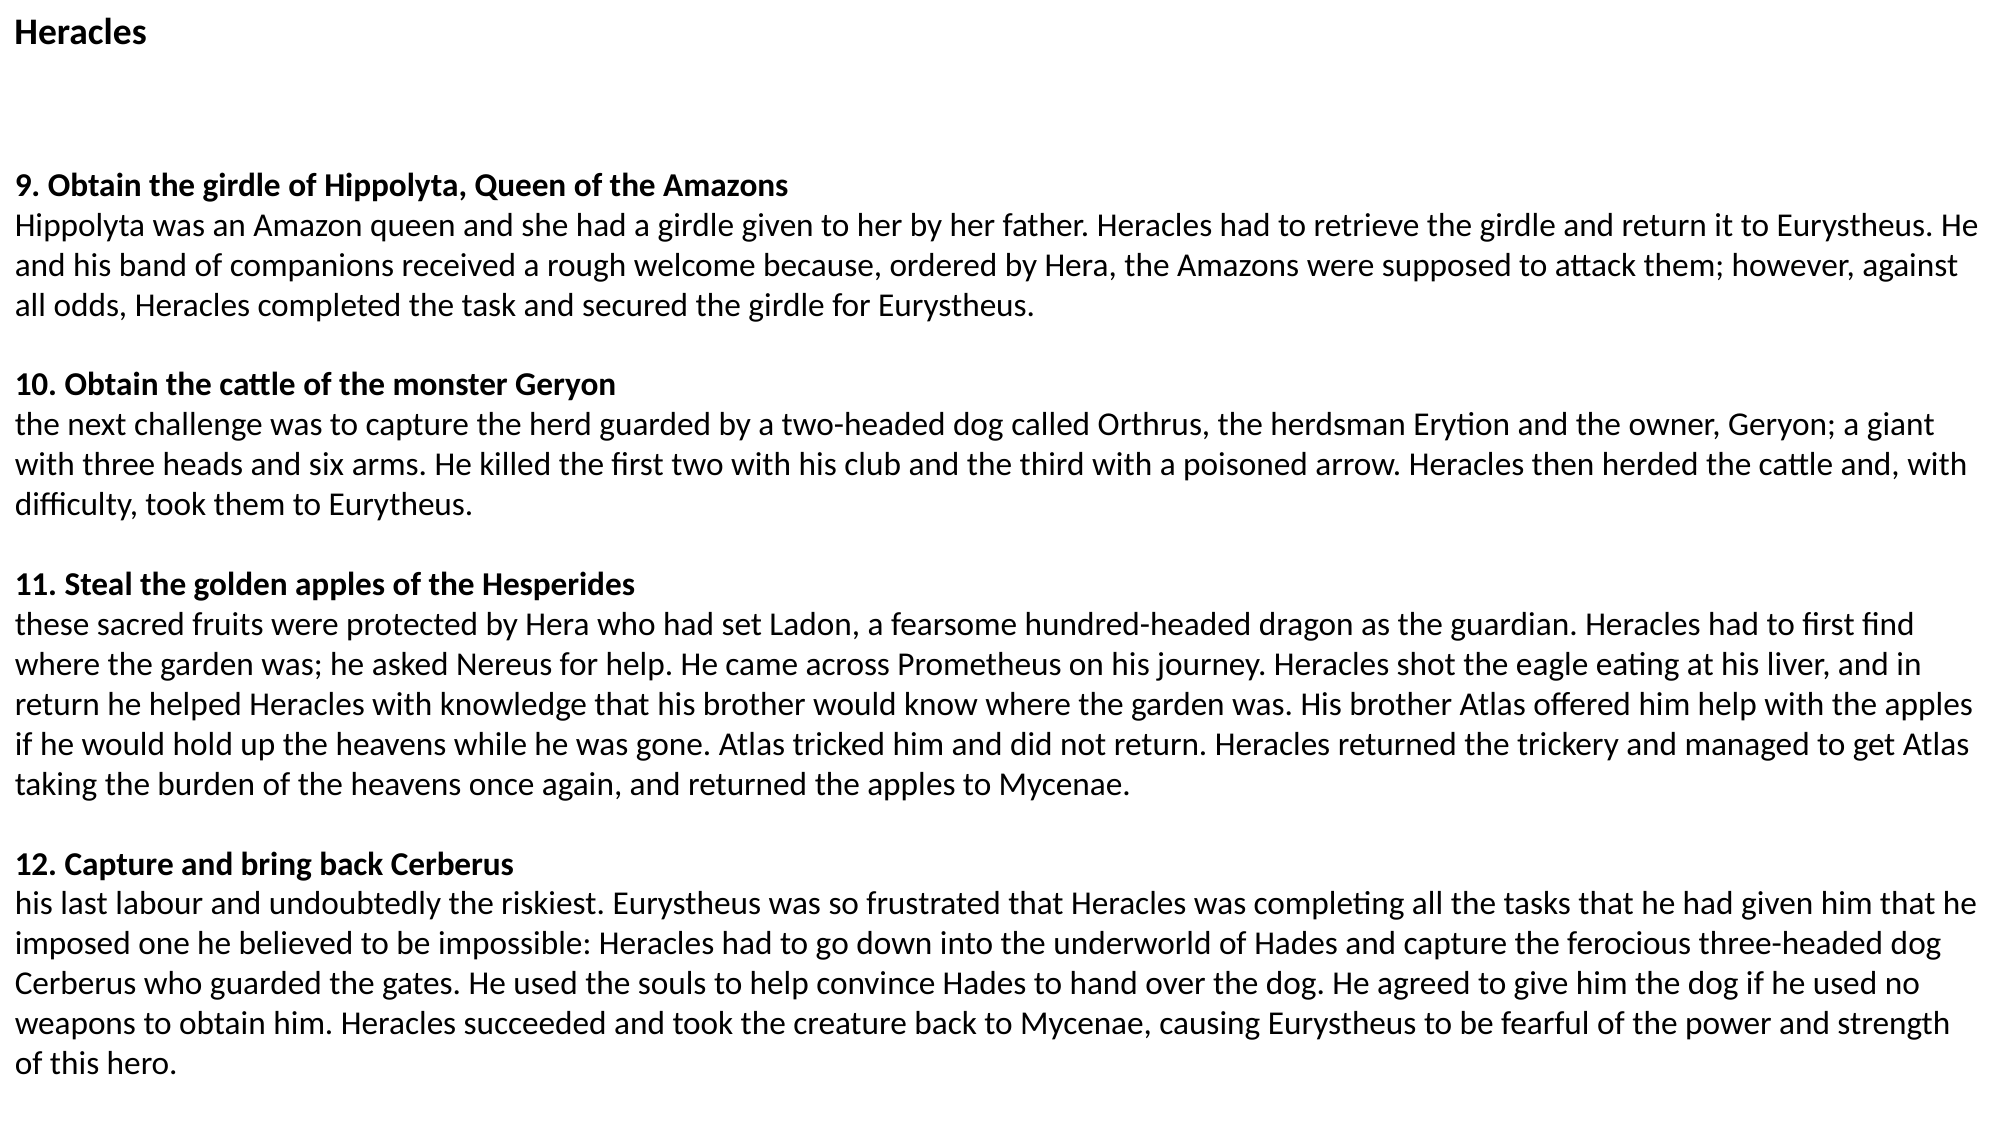

Heracles
9. Obtain the girdle of Hippolyta, Queen of the Amazons
Hippolyta was an Amazon queen and she had a girdle given to her by her father. Heracles had to retrieve the girdle and return it to Eurystheus. He and his band of companions received a rough welcome because, ordered by Hera, the Amazons were supposed to attack them; however, against all odds, Heracles completed the task and secured the girdle for Eurystheus.

10. Obtain the cattle of the monster Geryon
the next challenge was to capture the herd guarded by a two-headed dog called Orthrus, the herdsman Erytion and the owner, Geryon; a giant with three heads and six arms. He killed the first two with his club and the third with a poisoned arrow. Heracles then herded the cattle and, with difficulty, took them to Eurytheus.

11. Steal the golden apples of the Hesperides
these sacred fruits were protected by Hera who had set Ladon, a fearsome hundred-headed dragon as the guardian. Heracles had to first find where the garden was; he asked Nereus for help. He came across Prometheus on his journey. Heracles shot the eagle eating at his liver, and in return he helped Heracles with knowledge that his brother would know where the garden was. His brother Atlas offered him help with the apples if he would hold up the heavens while he was gone. Atlas tricked him and did not return. Heracles returned the trickery and managed to get Atlas taking the burden of the heavens once again, and returned the apples to Mycenae.

12. Capture and bring back Cerberus
his last labour and undoubtedly the riskiest. Eurystheus was so frustrated that Heracles was completing all the tasks that he had given him that he imposed one he believed to be impossible: Heracles had to go down into the underworld of Hades and capture the ferocious three-headed dog Cerberus who guarded the gates. He used the souls to help convince Hades to hand over the dog. He agreed to give him the dog if he used no weapons to obtain him. Heracles succeeded and took the creature back to Mycenae, causing Eurystheus to be fearful of the power and strength of this hero.